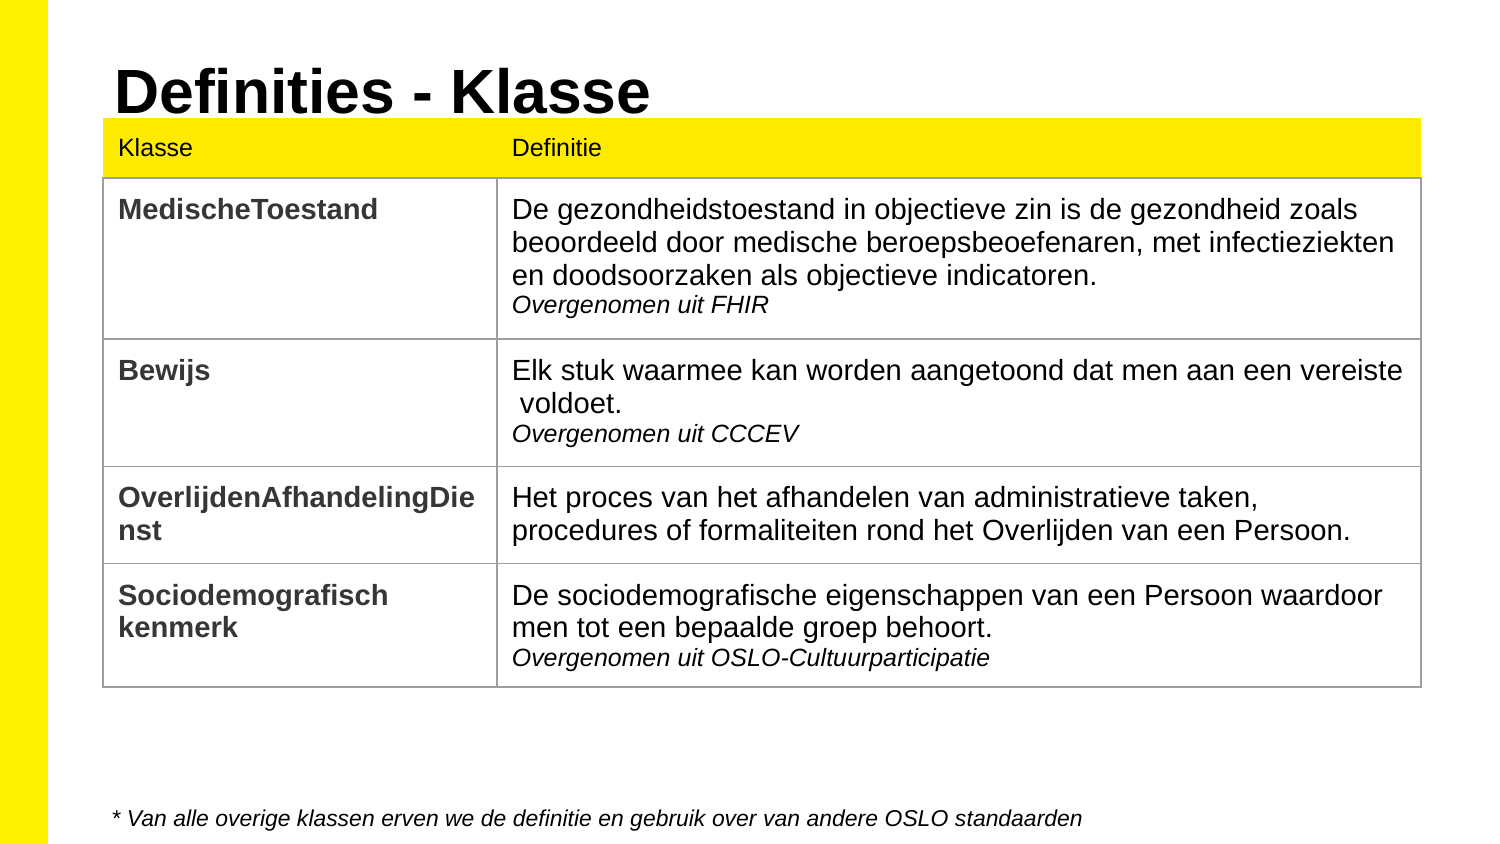

Definities - Klasse
| Klasse | Definitie |
| --- | --- |
| MedischeToestand | De gezondheidstoestand in objectieve zin is de gezondheid zoals beoordeeld door medische beroepsbeoefenaren, met infectieziekten en doodsoorzaken als objectieve indicatoren. Overgenomen uit FHIR |
| Bewijs | Elk stuk waarmee kan worden aangetoond dat men aan een vereiste voldoet. Overgenomen uit CCCEV |
| OverlijdenAfhandelingDienst | Het proces van het afhandelen van administratieve taken, procedures of formaliteiten rond het Overlijden van een Persoon. |
| Sociodemografisch kenmerk | De sociodemografische eigenschappen van een Persoon waardoor men tot een bepaalde groep behoort. Overgenomen uit OSLO-Cultuurparticipatie |
* Van alle overige klassen erven we de definitie en gebruik over van andere OSLO standaarden